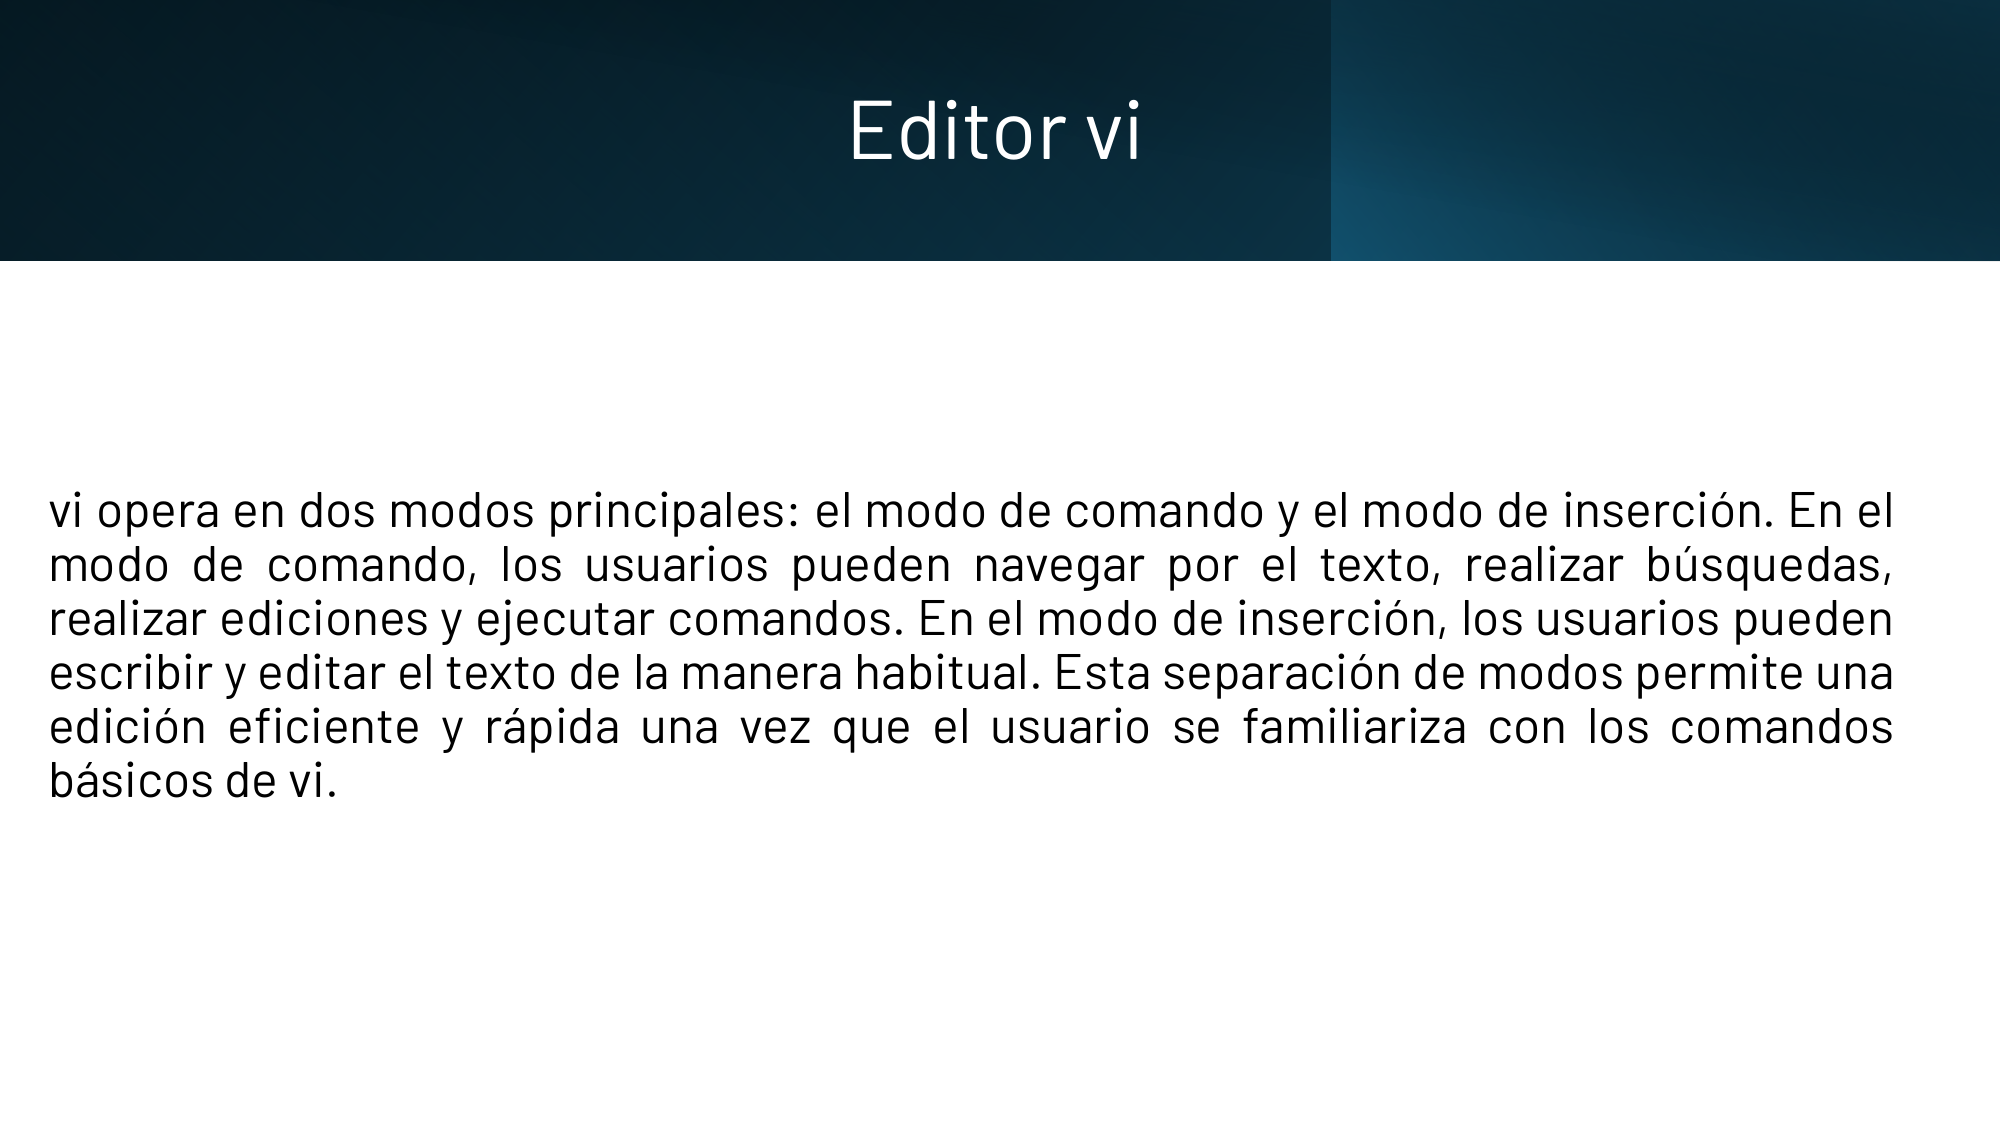

# Editor vi
vi opera en dos modos principales: el modo de comando y el modo de inserción. En el modo de comando, los usuarios pueden navegar por el texto, realizar búsquedas, realizar ediciones y ejecutar comandos. En el modo de inserción, los usuarios pueden escribir y editar el texto de la manera habitual. Esta separación de modos permite una edición eficiente y rápida una vez que el usuario se familiariza con los comandos básicos de vi.